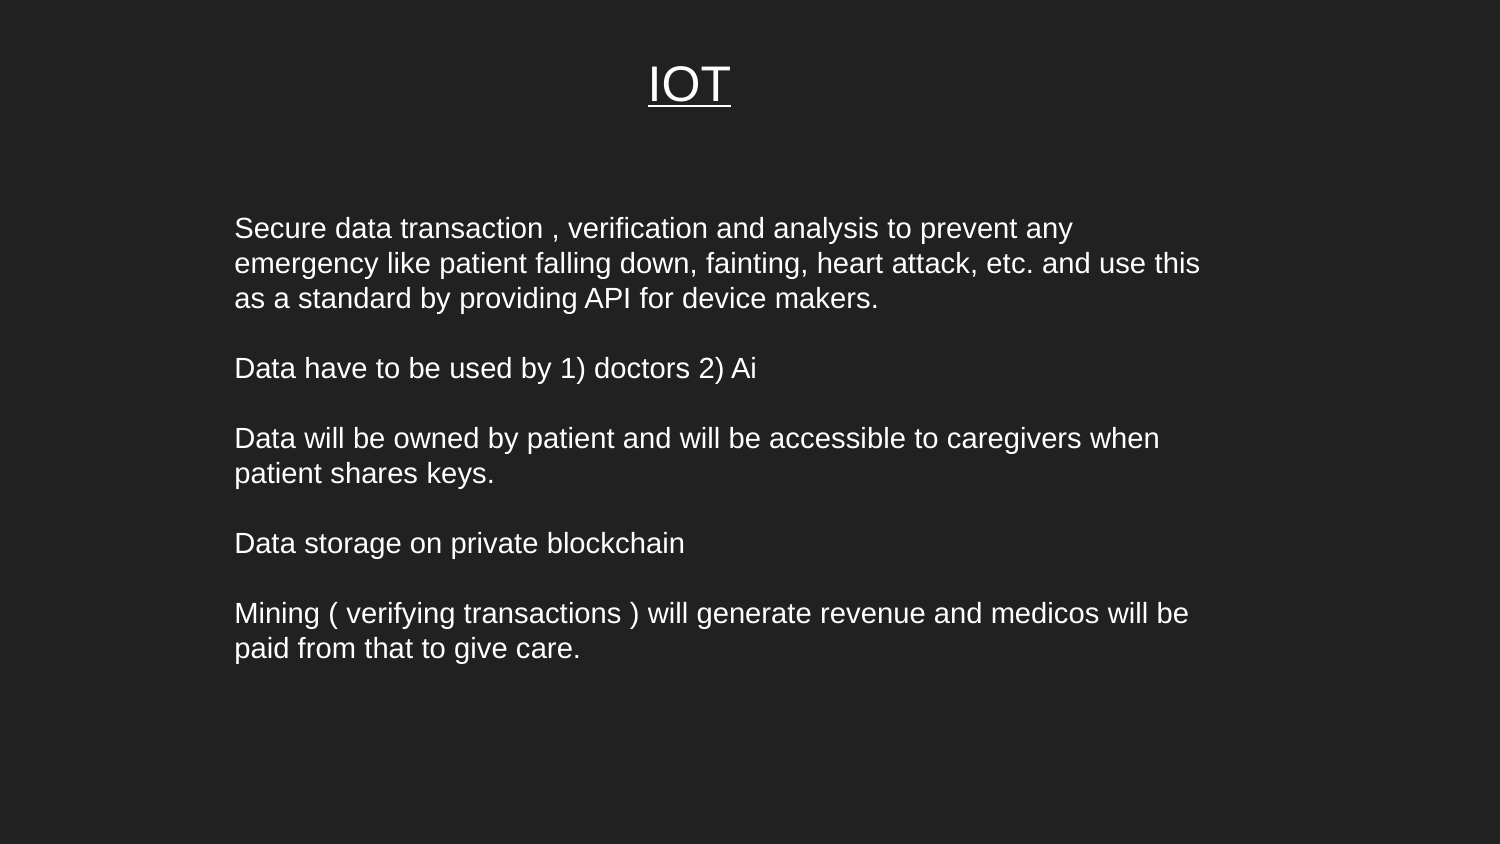

IOT
Secure data transaction , verification and analysis to prevent any emergency like patient falling down, fainting, heart attack, etc. and use this as a standard by providing API for device makers.

Data have to be used by 1) doctors 2) Ai

Data will be owned by patient and will be accessible to caregivers when patient shares keys.

Data storage on private blockchain

Mining ( verifying transactions ) will generate revenue and medicos will be paid from that to give care.